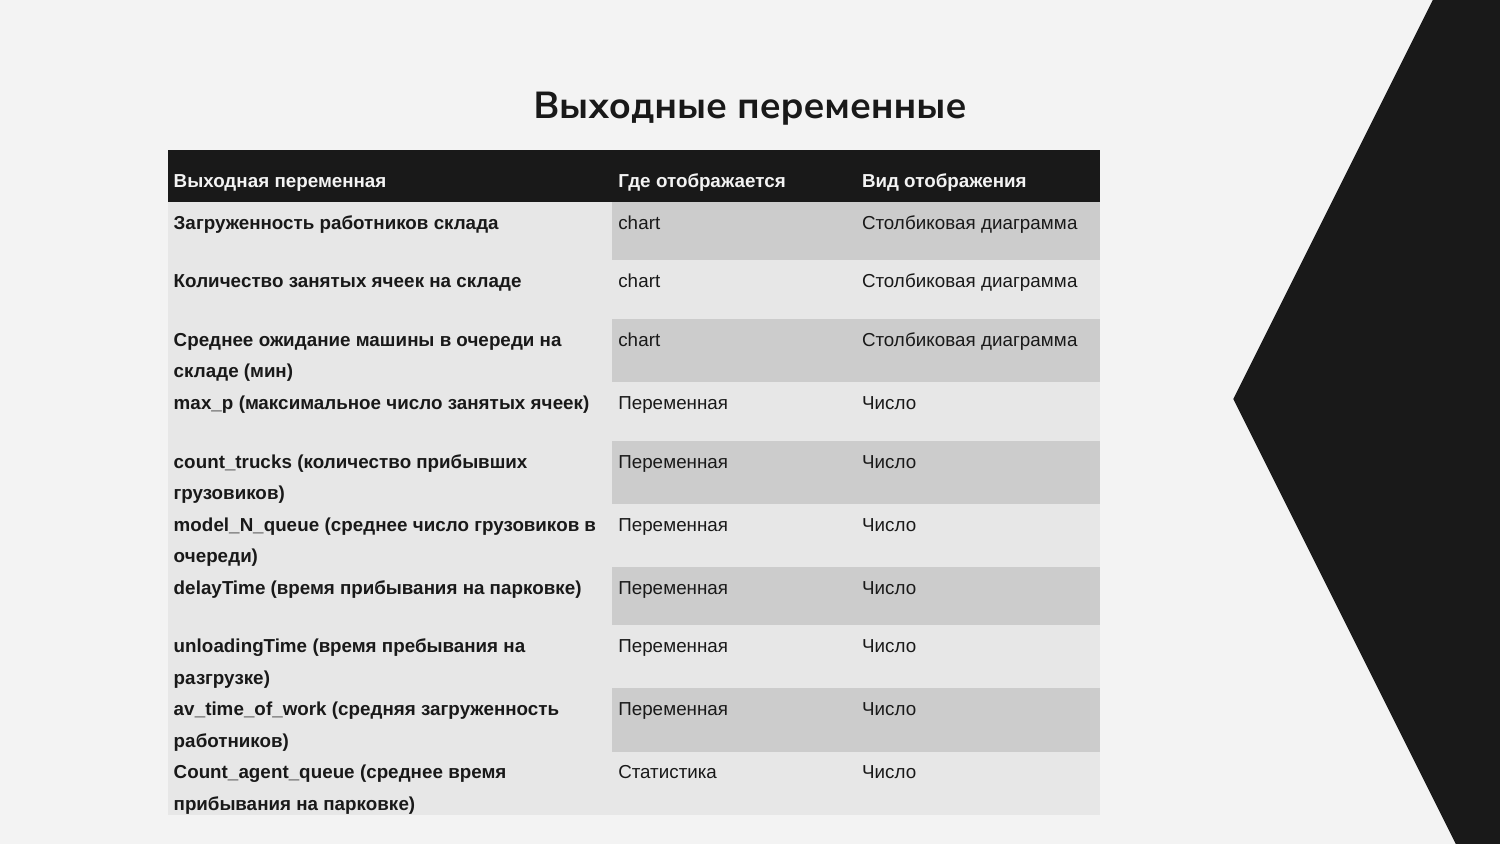

# Выходные переменные
| Выходная переменная | Где отображается | Вид отображения |
| --- | --- | --- |
| Загруженность работников склада | chart | Столбиковая диаграмма |
| Количество занятых ячеек на складе | chart | Столбиковая диаграмма |
| Среднее ожидание машины в очереди на складе (мин) | chart | Столбиковая диаграмма |
| max\_p (максимальное число занятых ячеек) | Переменная | Число |
| count\_trucks (количество прибывших грузовиков) | Переменная | Число |
| model\_N\_queue (среднее число грузовиков в очереди) | Переменная | Число |
| delayTime (время прибывания на парковке) | Переменная | Число |
| unloadingTime (время пребывания на разгрузке) | Переменная | Число |
| av\_time\_of\_work (средняя загруженность работников) | Переменная | Число |
| Count\_agent\_queue (среднее время прибывания на парковке) | Статистика | Число |